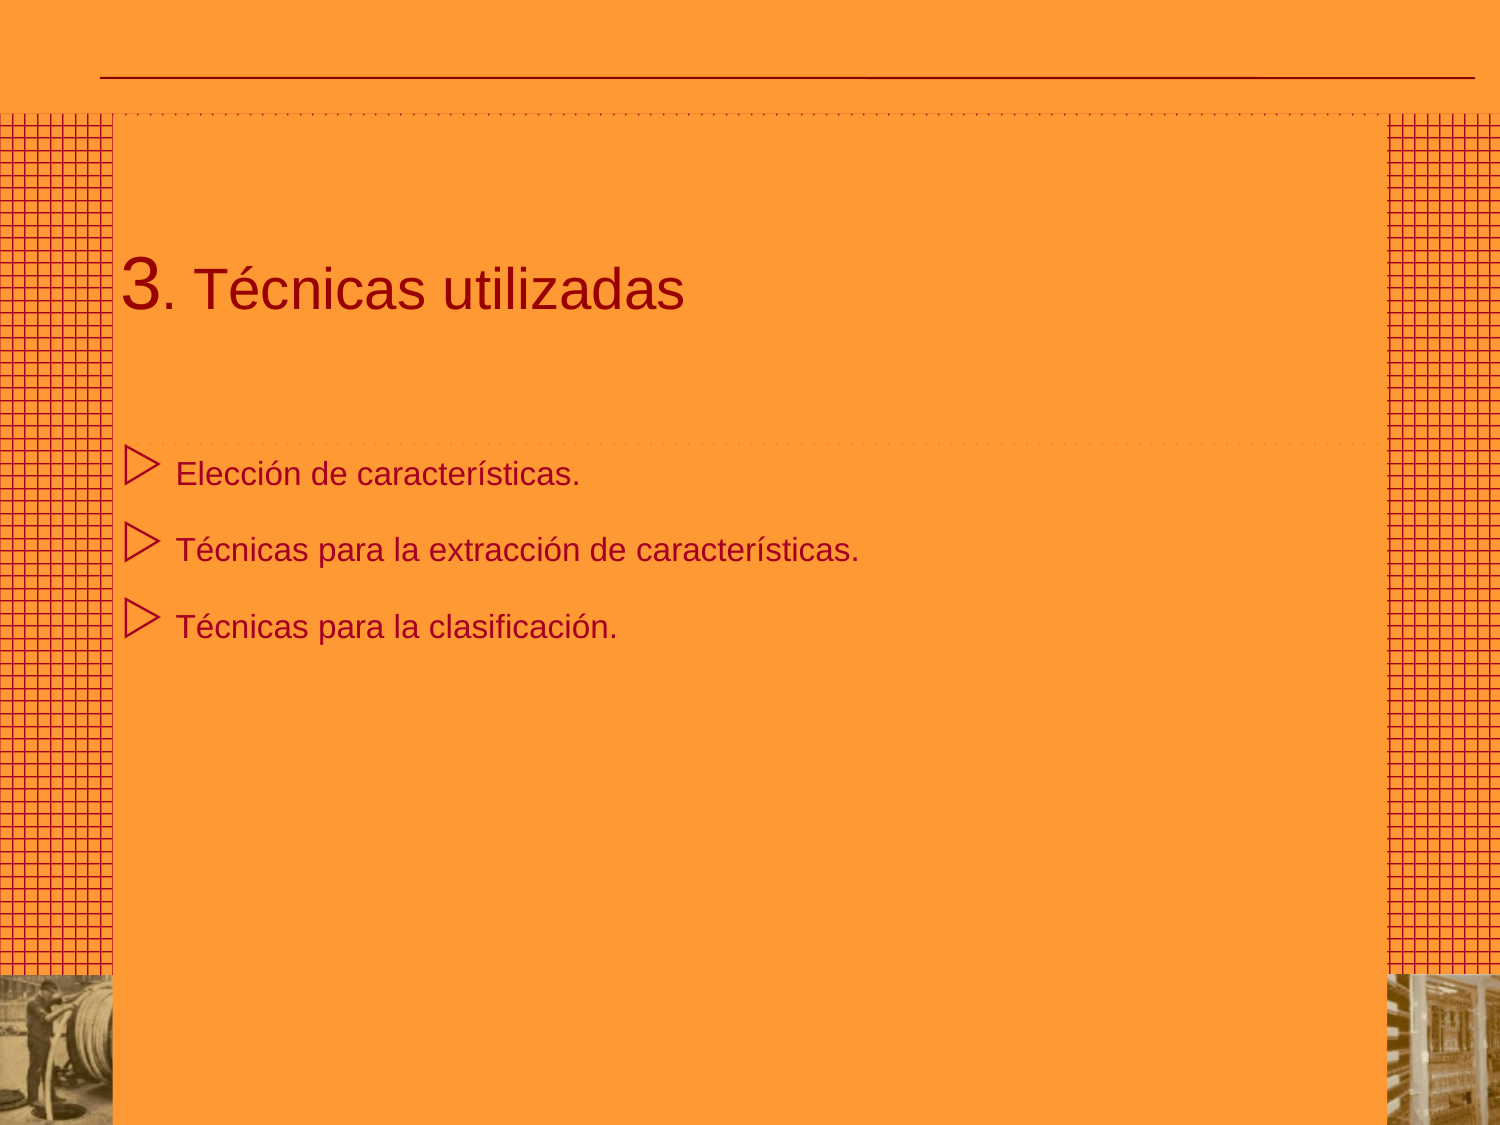

# 3. Técnicas utilizadas
 Elección de características.

 Técnicas para la extracción de características.

 Técnicas para la clasificación.